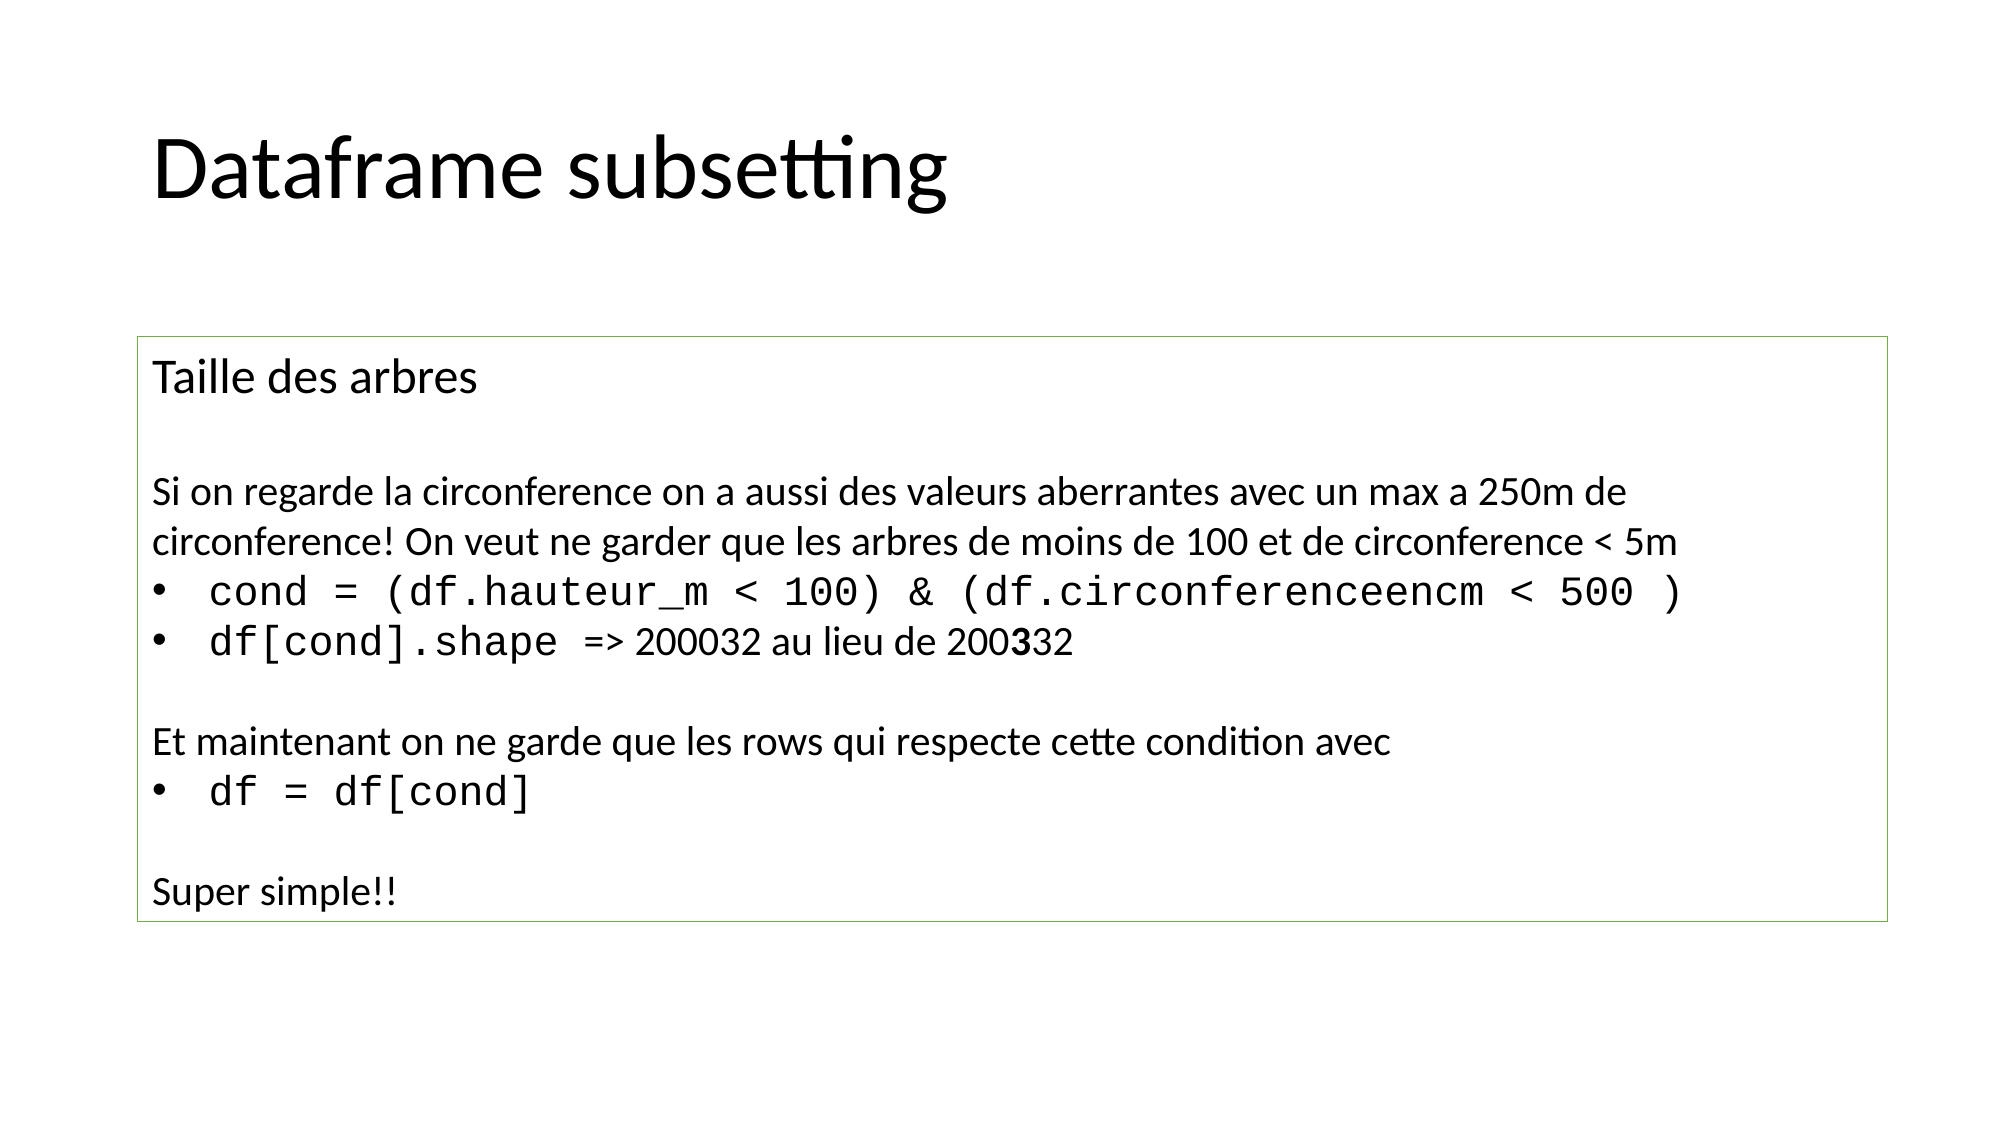

# Dataframe subsetting

Taille des arbres

Si on regarde la circonference on a aussi des valeurs aberrantes avec un max a 250m de circonference! On veut ne garder que les arbres de moins de 100 et de circonference < 5m
cond = (df.hauteur_m < 100) & (df.circonferenceencm < 500 )
df[cond].shape => 200032 au lieu de 200332

Et maintenant on ne garde que les rows qui respecte cette condition avec
df = df[cond]

Super simple!!